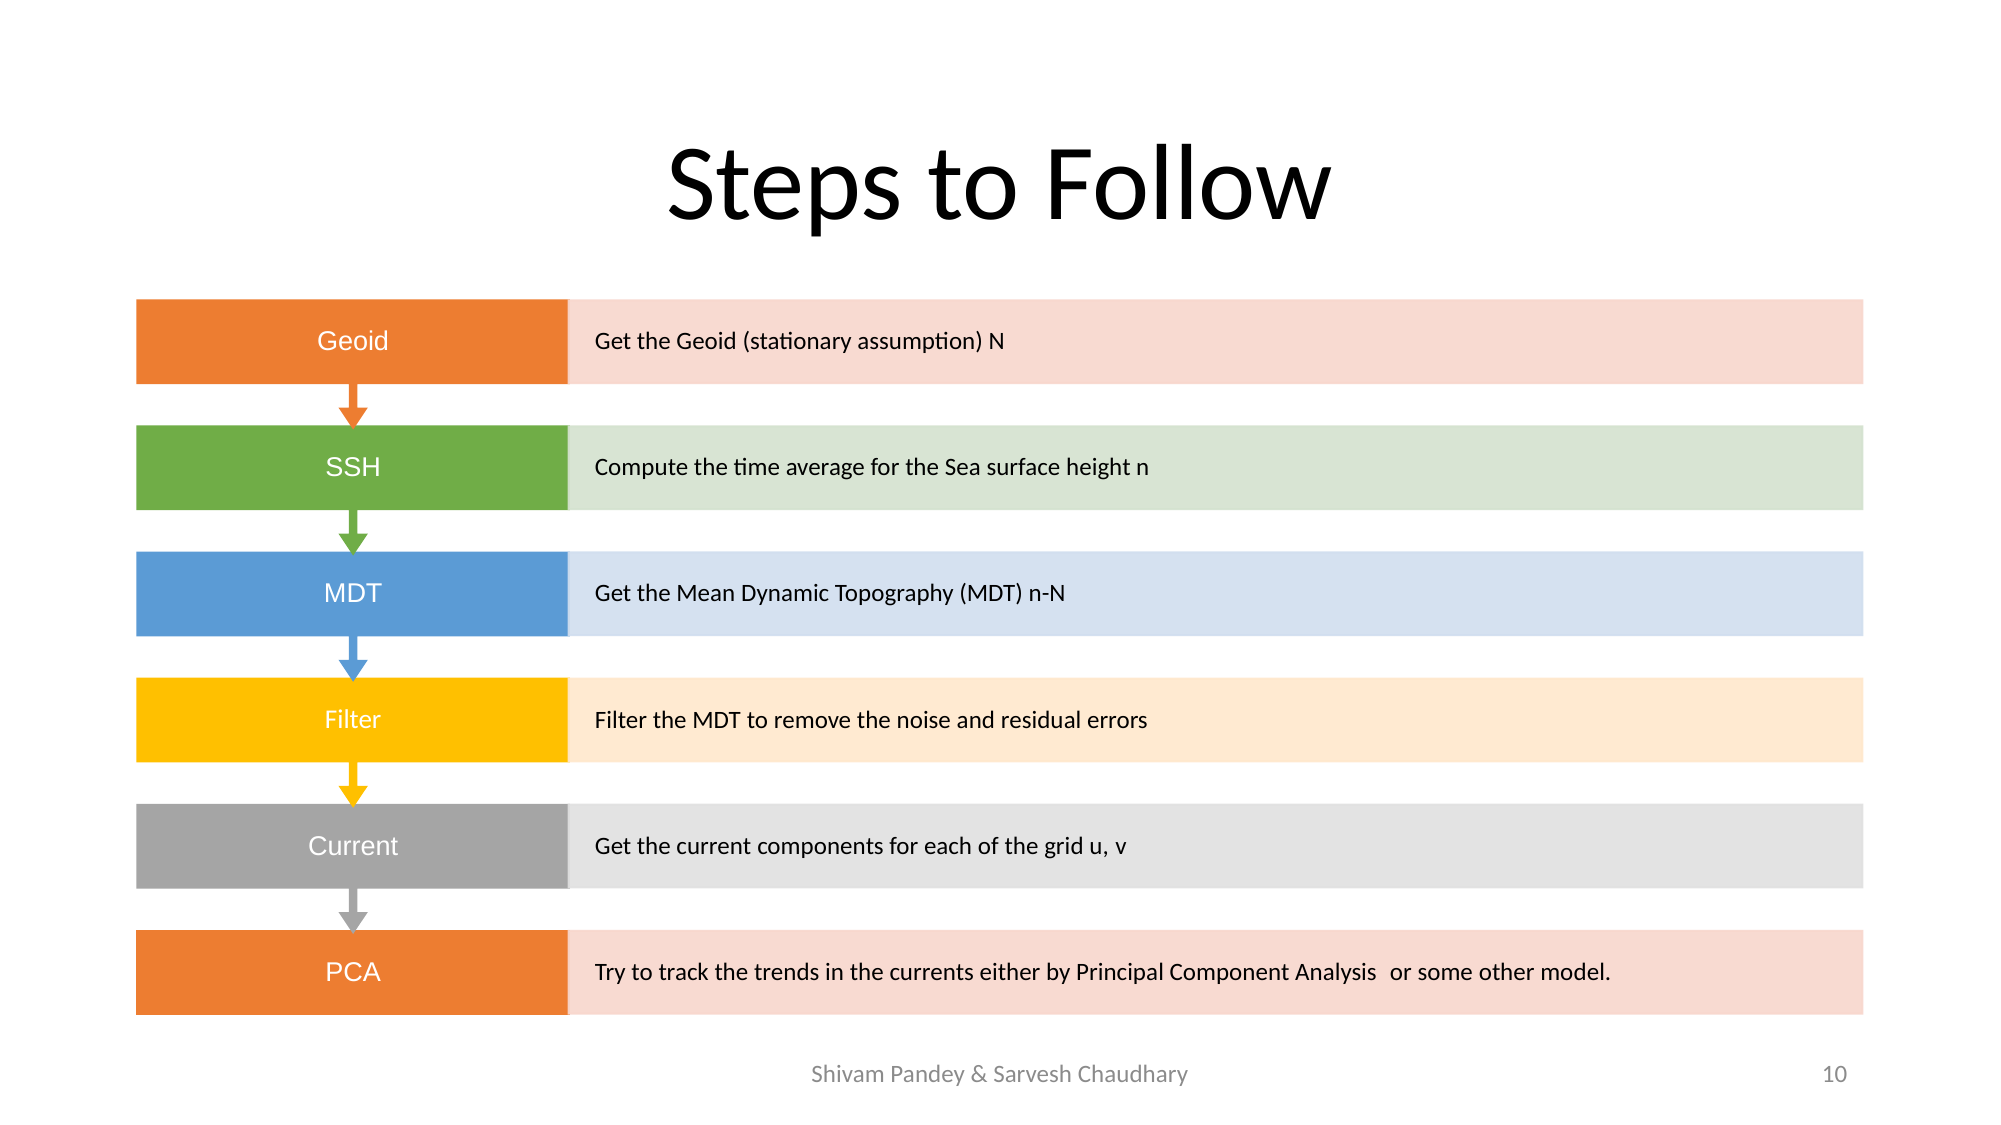

# Steps to Follow
PCA
Try to track the trends in the currents either by Principal Component Analysis  or some other model.
Current
Get the current components for each of the grid u, v
Filter
Filter the MDT to remove the noise and residual errors
MDT
Get the Mean Dynamic Topography (MDT) n-N
SSH
Compute the time average for the Sea surface height n
Geoid
Get the Geoid (stationary assumption) N
Shivam Pandey & Sarvesh Chaudhary
10